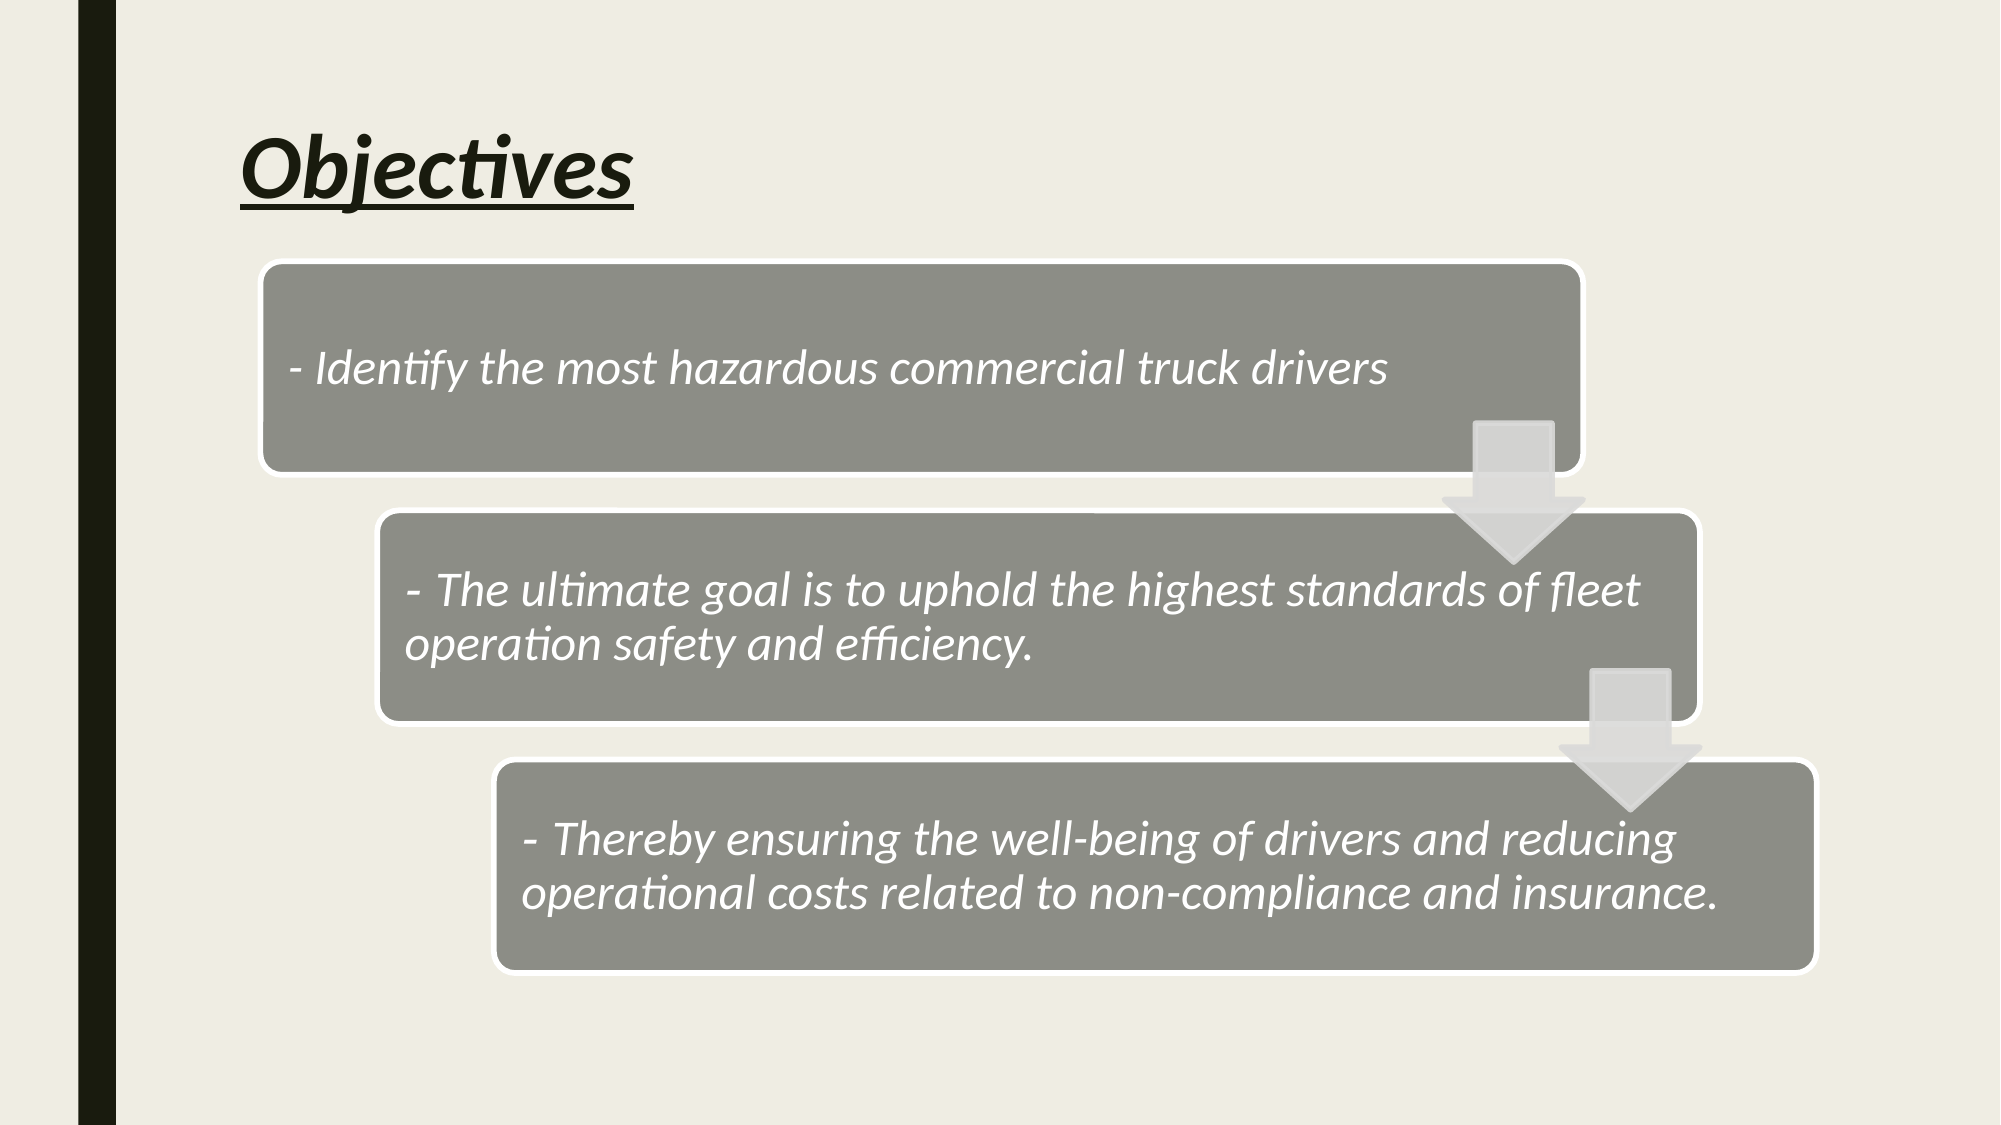

# Objectives
- Identify the most hazardous commercial truck drivers
- The ultimate goal is to uphold the highest standards of fleet operation safety and efficiency.
- Thereby ensuring the well-being of drivers and reducing operational costs related to non-compliance and insurance.